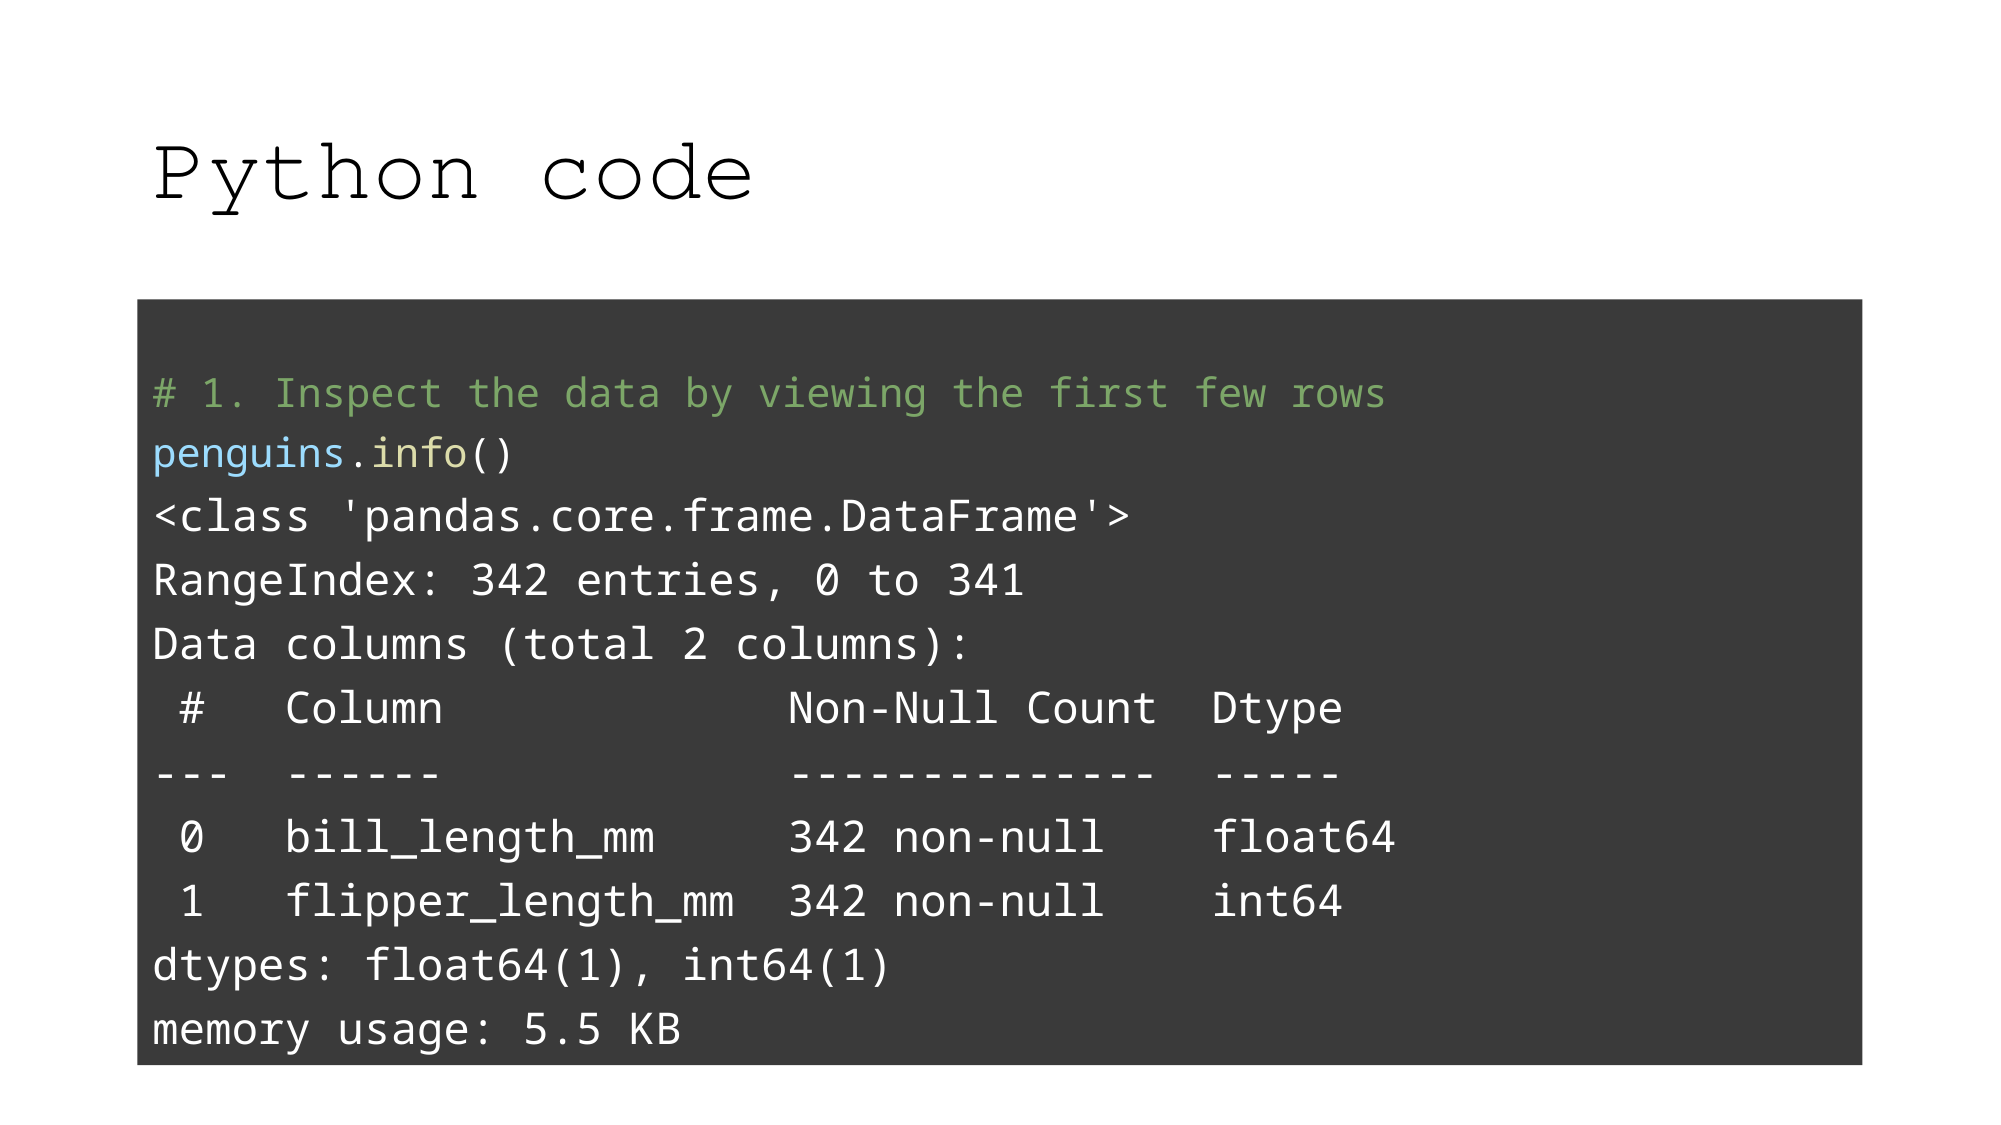

# Python code

# 1. Inspect the data by viewing the first few rows
penguins.info()
<class 'pandas.core.frame.DataFrame'>
RangeIndex: 342 entries, 0 to 341
Data columns (total 2 columns):
 #   Column             Non-Null Count  Dtype
---  ------             --------------  -----
 0   bill_length_mm     342 non-null    float64
 1   flipper_length_mm  342 non-null    int64
dtypes: float64(1), int64(1)
memory usage: 5.5 KB